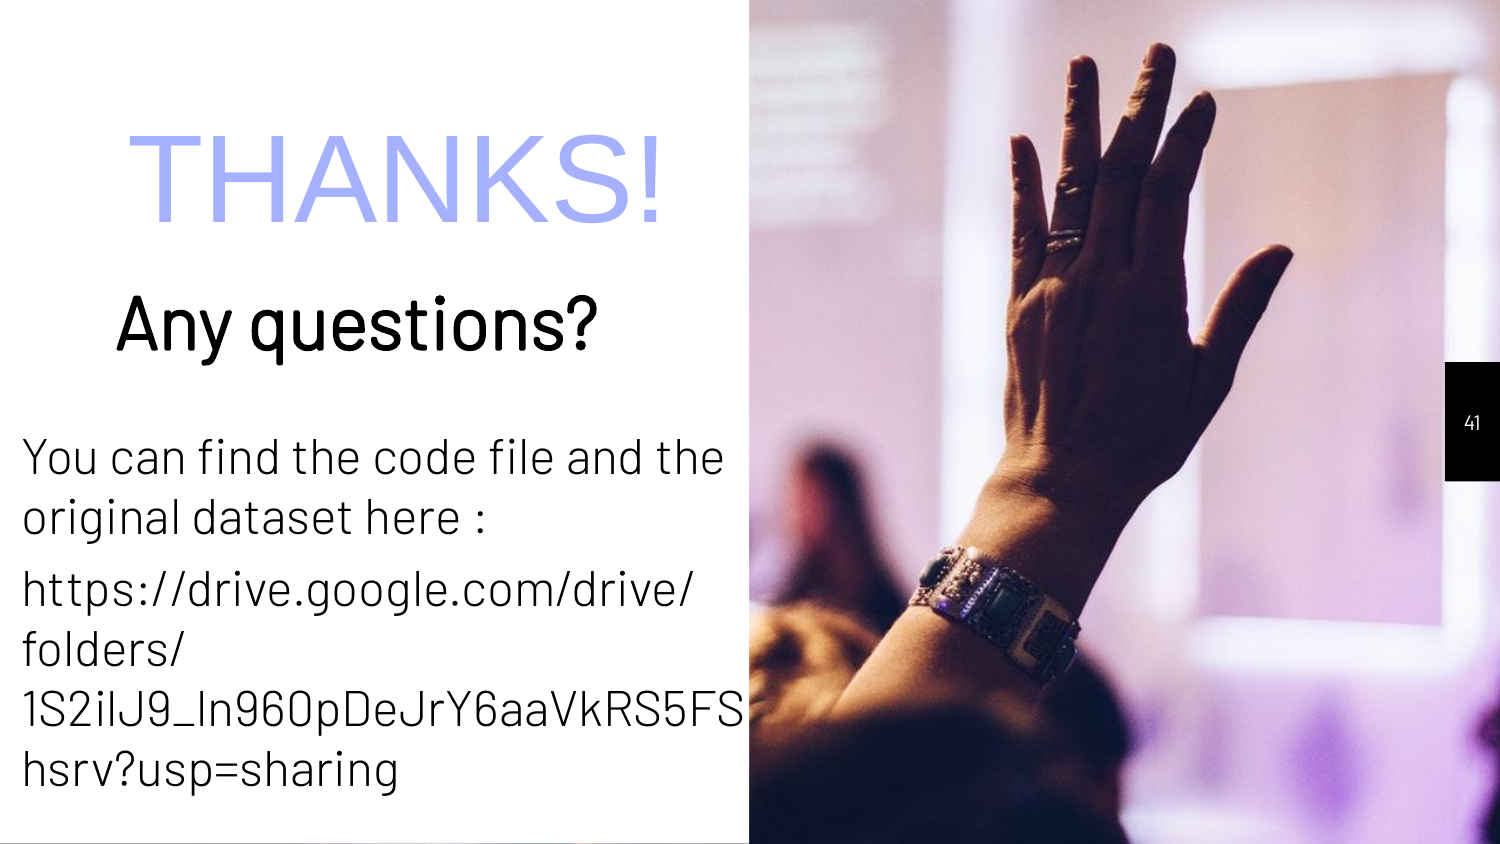

THANKS!
Any questions?
41
You can find the code file and the original dataset here :
https://drive.google.com/drive/folders/1S2ilJ9_ln960pDeJrY6aaVkRS5FShsrv?usp=sharing